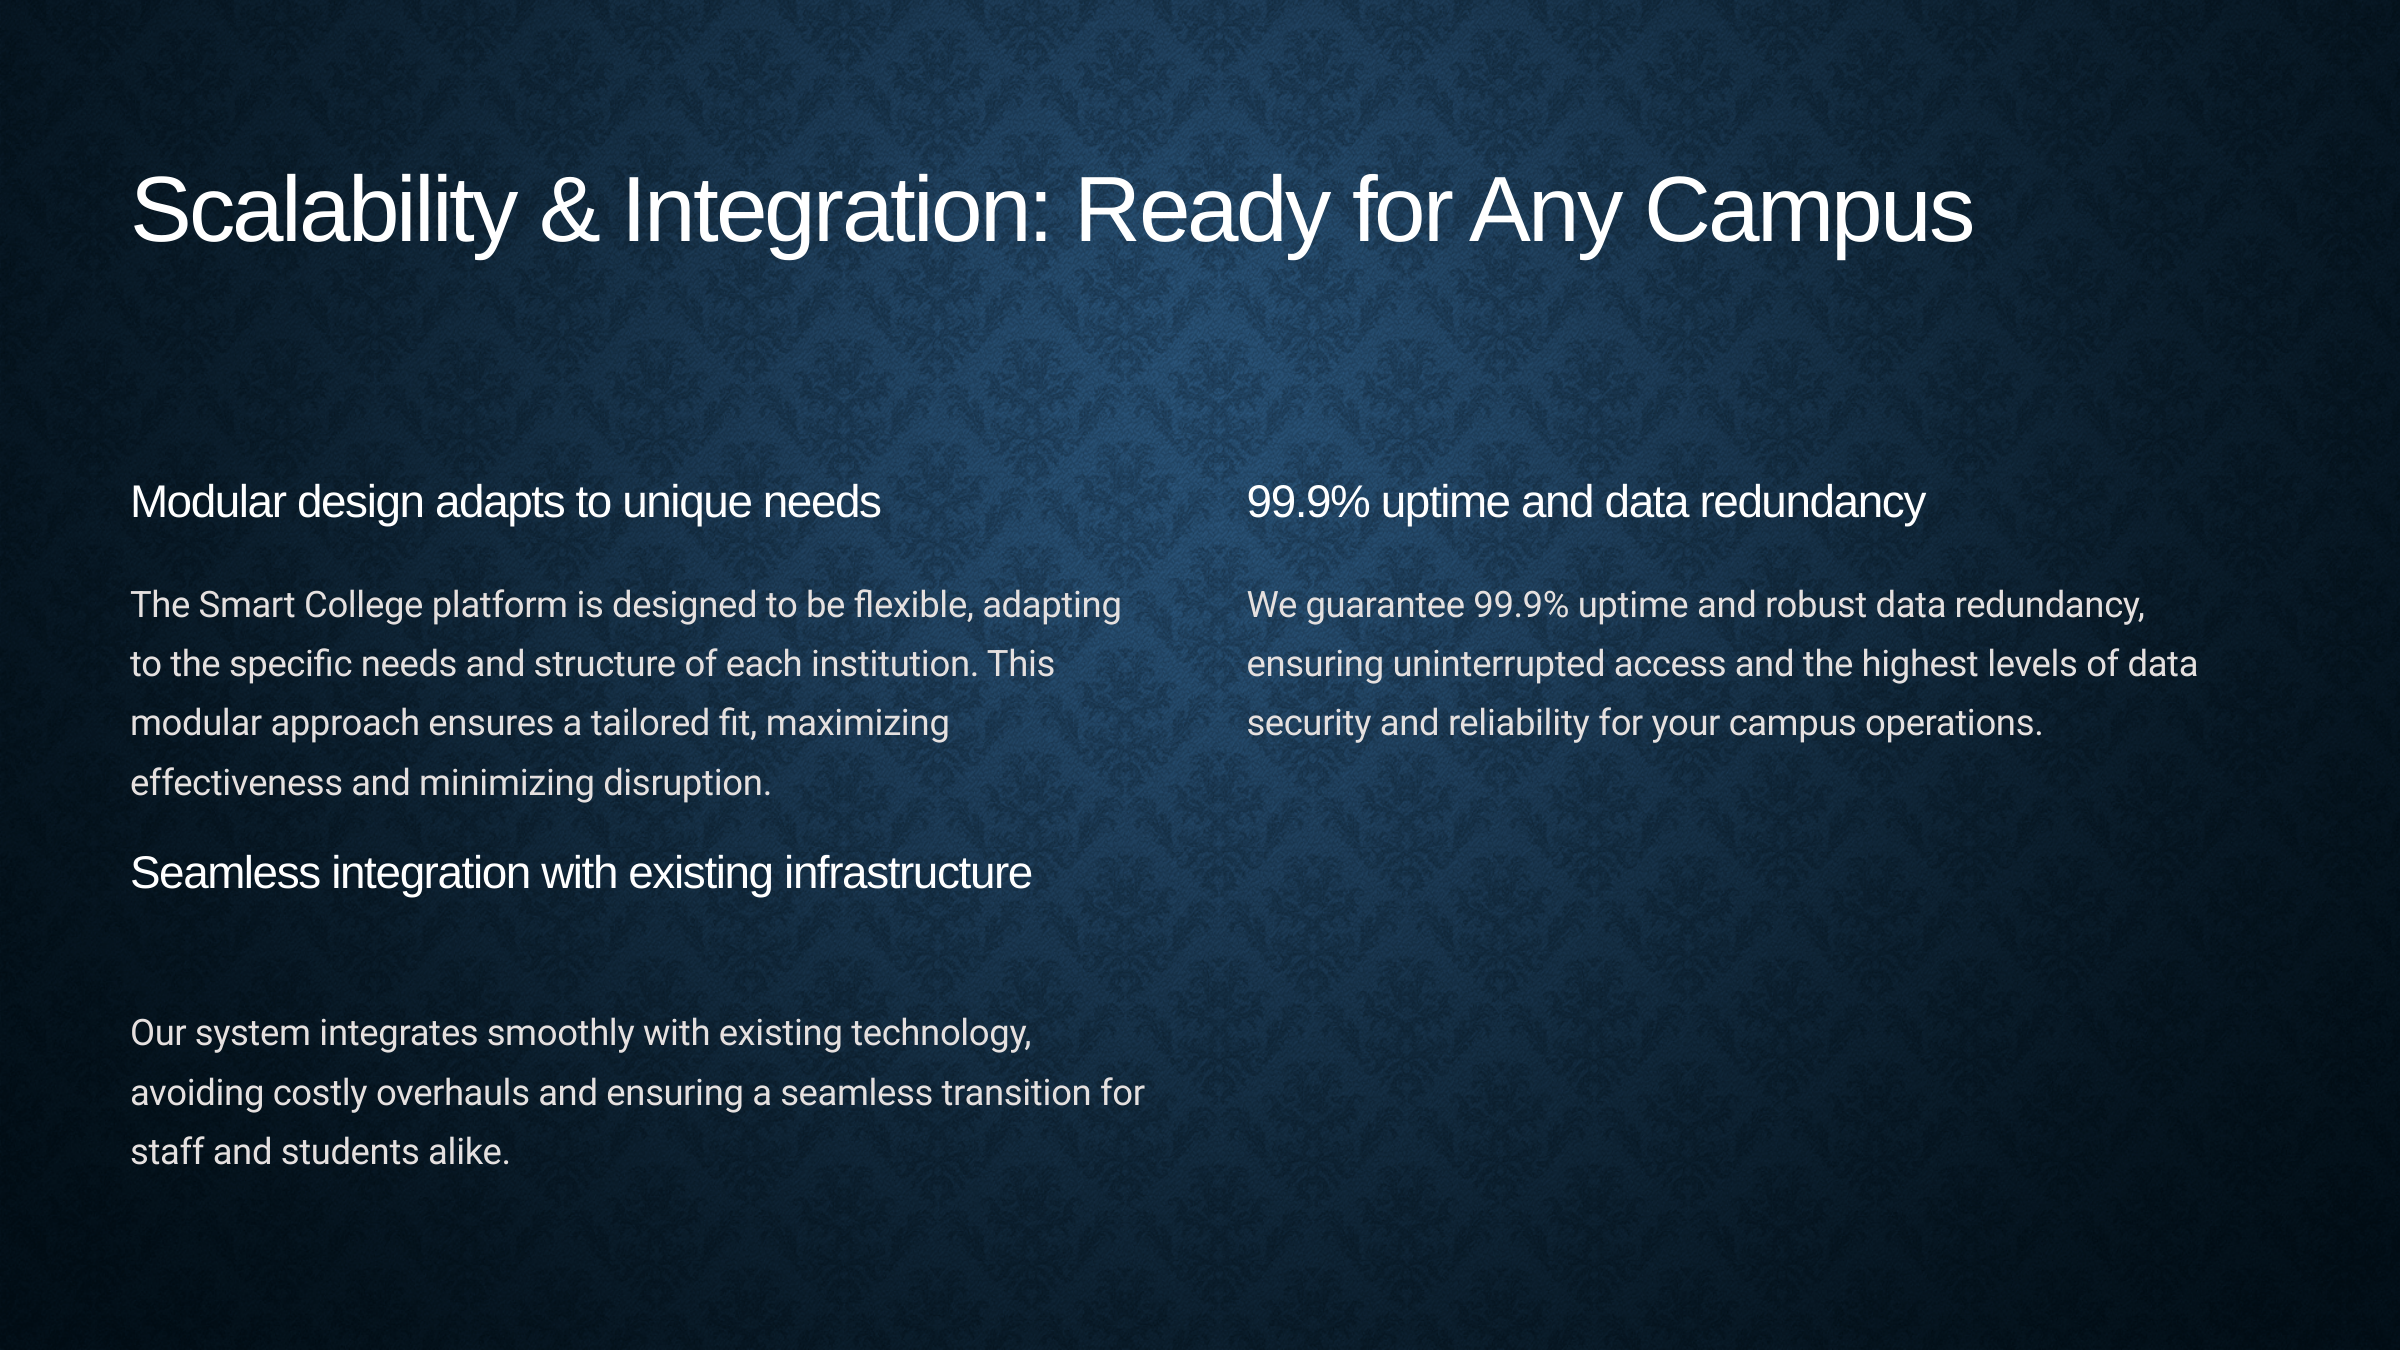

Scalability & Integration: Ready for Any Campus
Modular design adapts to unique needs
99.9% uptime and data redundancy
The Smart College platform is designed to be flexible, adapting to the specific needs and structure of each institution. This modular approach ensures a tailored fit, maximizing effectiveness and minimizing disruption.
We guarantee 99.9% uptime and robust data redundancy, ensuring uninterrupted access and the highest levels of data security and reliability for your campus operations.
Seamless integration with existing infrastructure
Our system integrates smoothly with existing technology, avoiding costly overhauls and ensuring a seamless transition for staff and students alike.